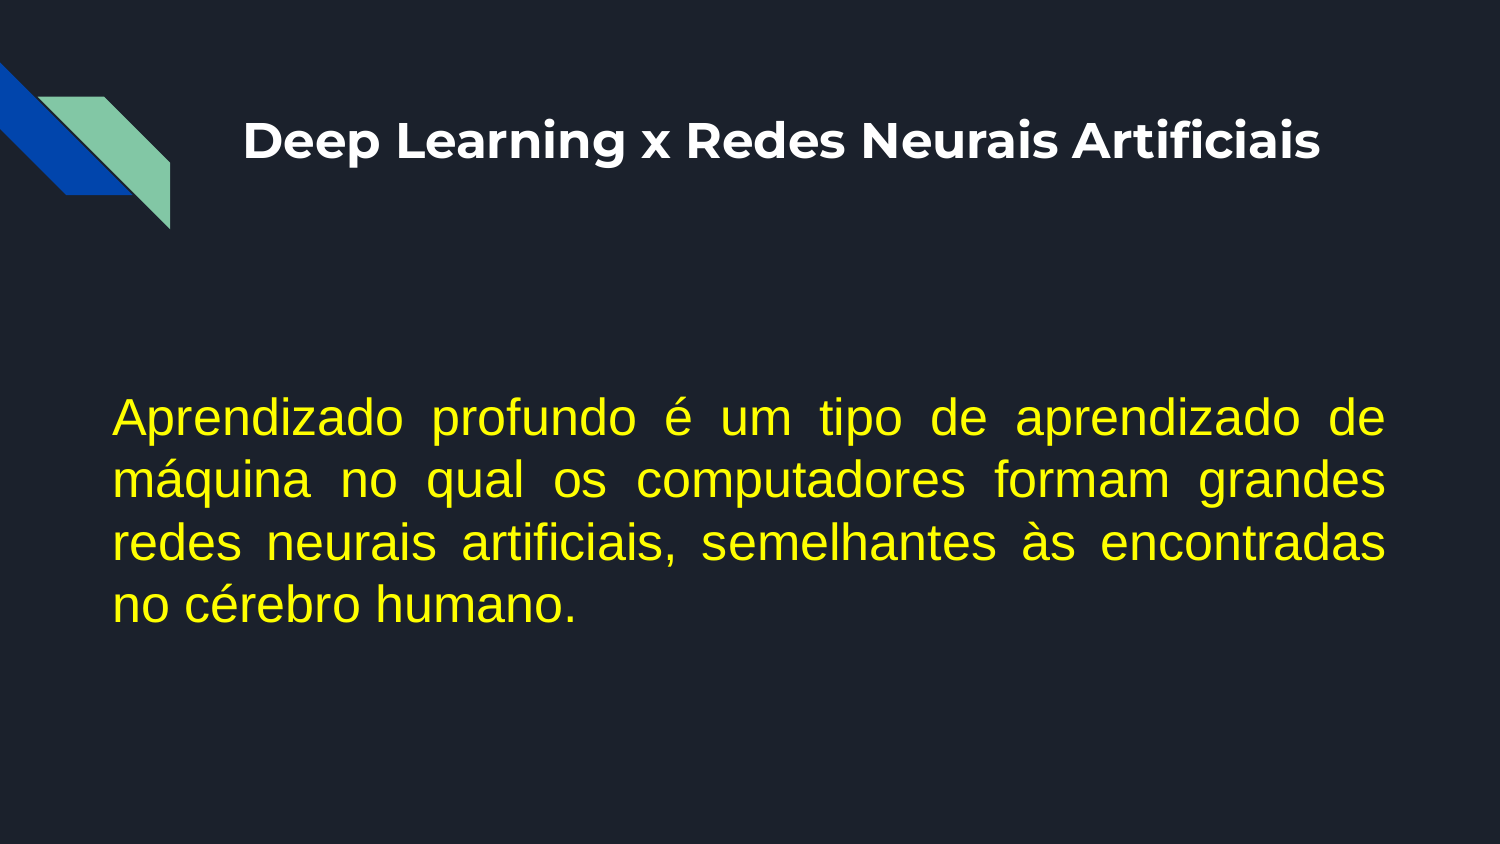

# Deep Learning x Redes Neurais Artificiais
Aprendizado profundo é um tipo de aprendizado de máquina no qual os computadores formam grandes redes neurais artificiais, semelhantes às encontradas no cérebro humano.